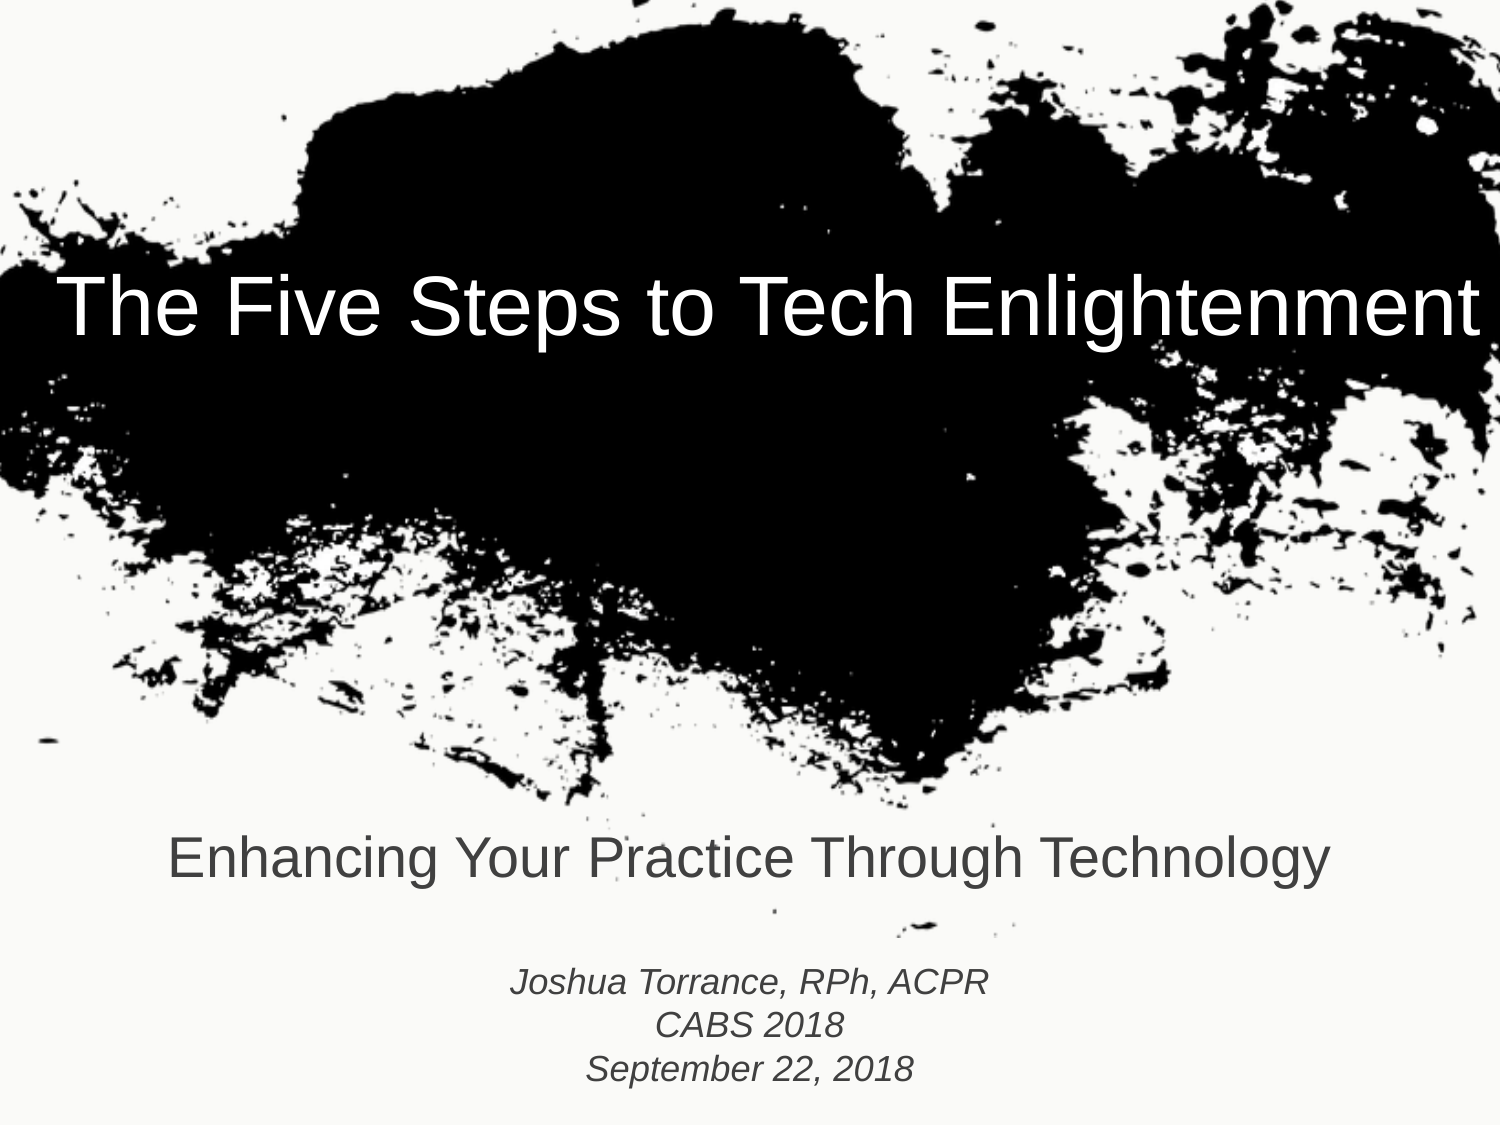

# The Five Steps to Tech Enlightenment
Enhancing Your Practice Through Technology

Joshua Torrance, RPh, ACPR
CABS 2018
September 22, 2018